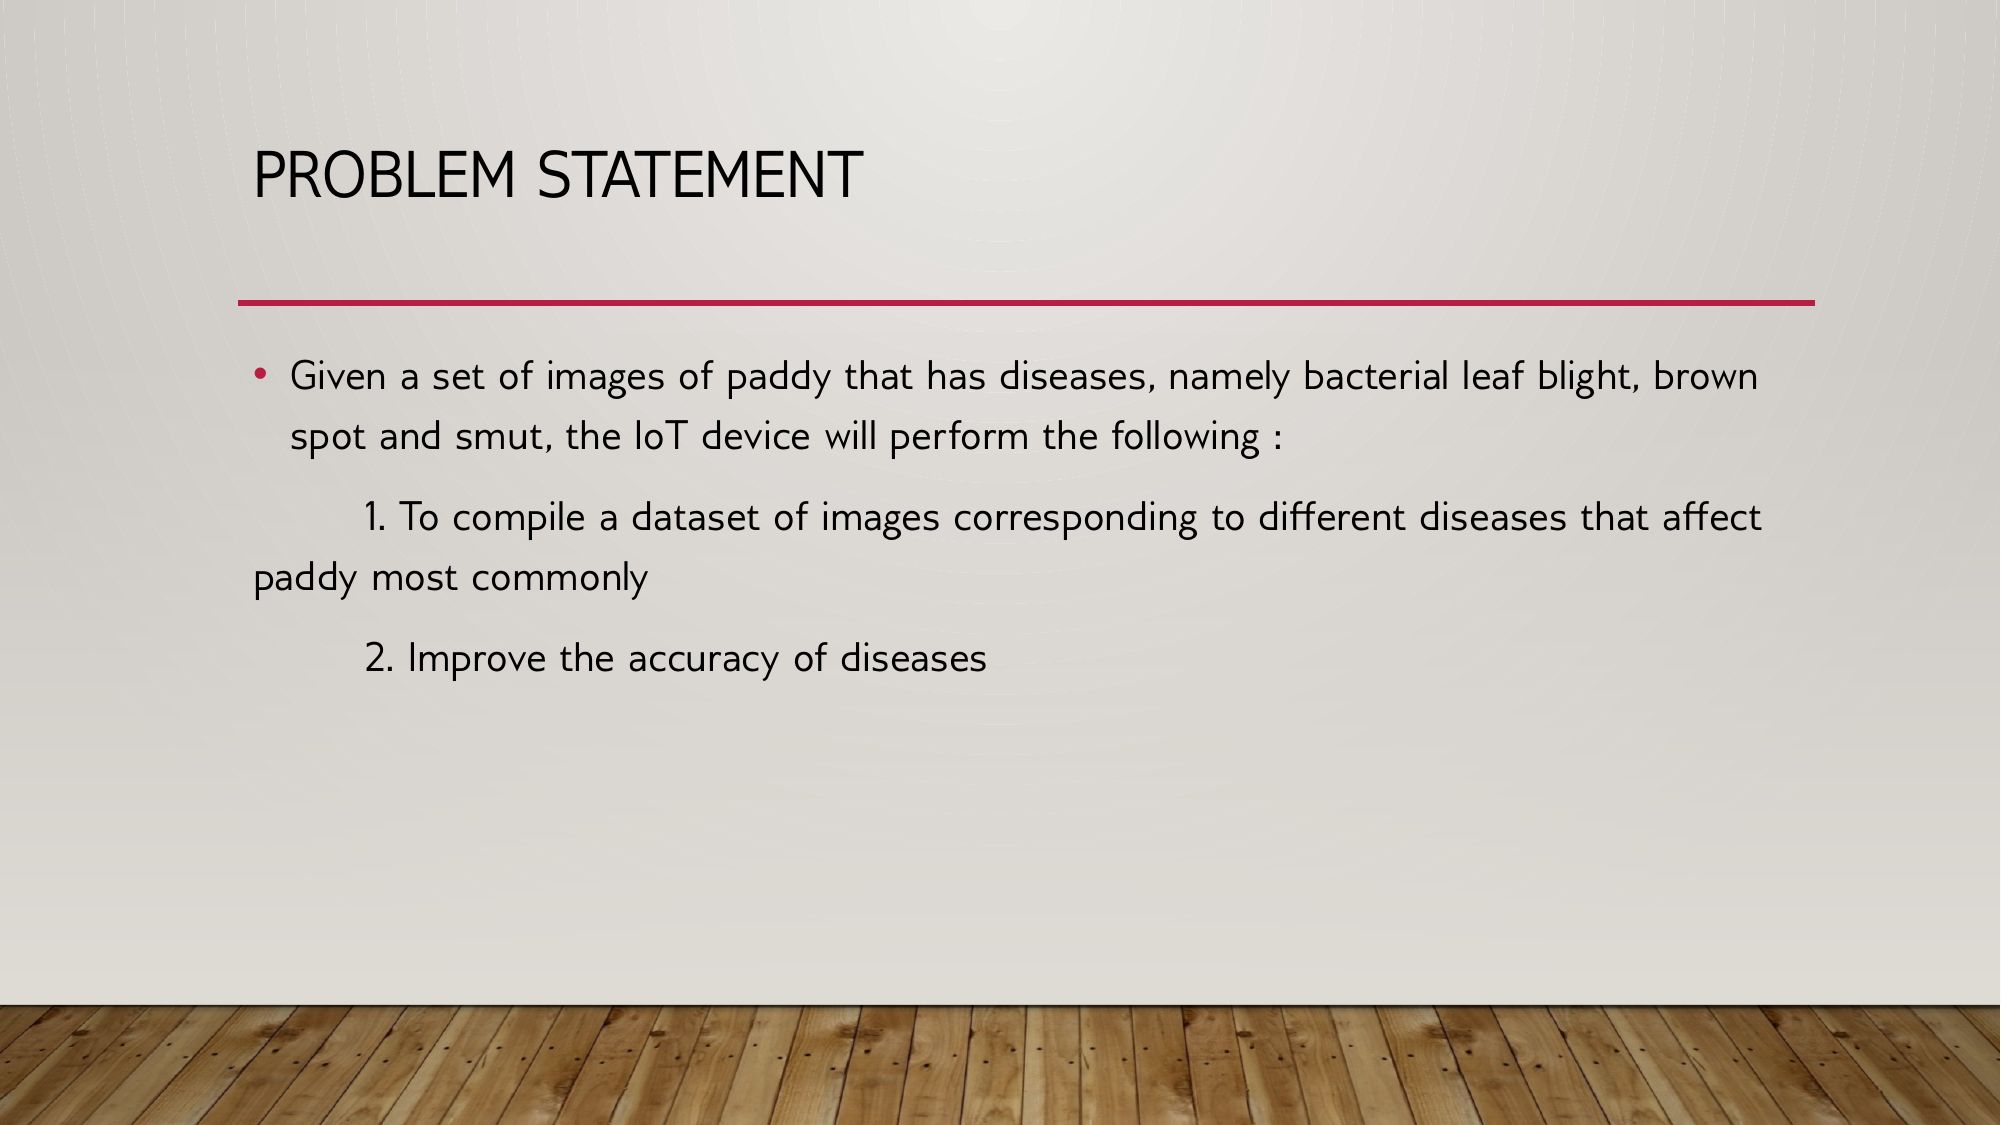

# Problem Statement
Given a set of images of paddy that has diseases, namely bacterial leaf blight, brown spot and smut, the IoT device will perform the following :
         1. To compile a dataset of images corresponding to different diseases that affect paddy most commonly
         2. Improve the accuracy of diseases